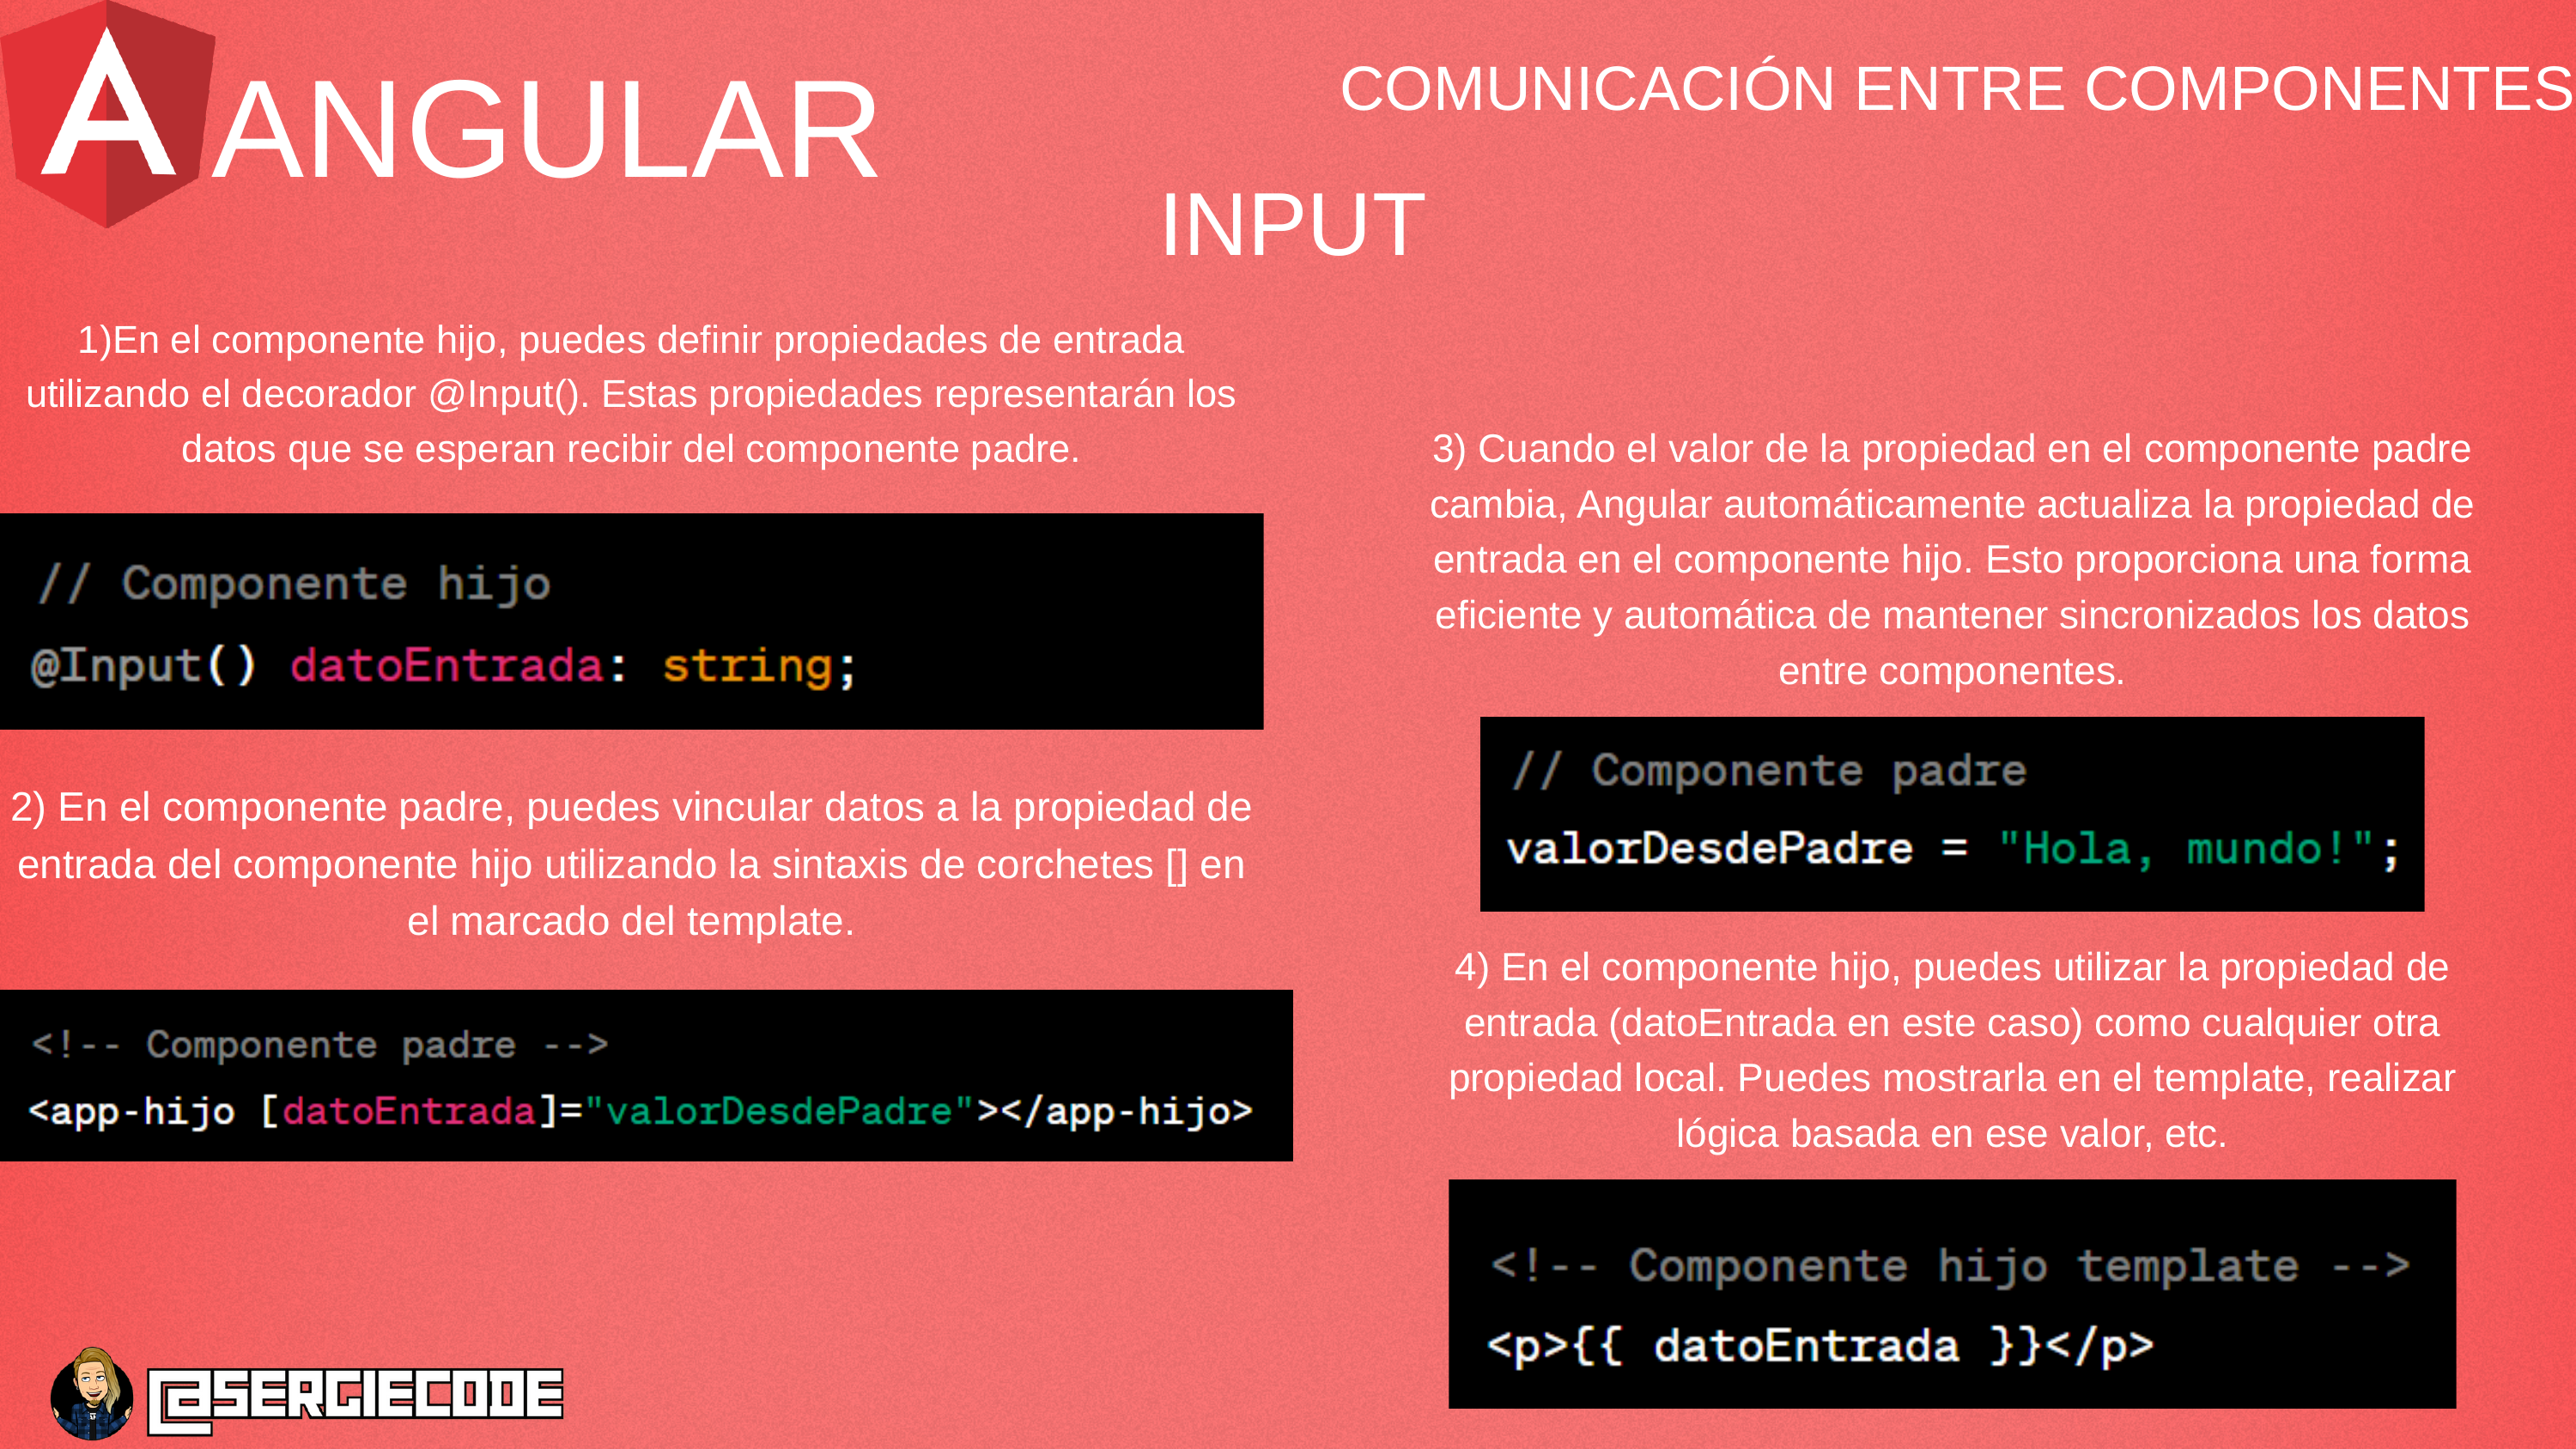

ANGULAR
COMUNICACIÓN ENTRE COMPONENTES
INPUT
1)En el componente hijo, puedes definir propiedades de entrada utilizando el decorador @Input(). Estas propiedades representarán los datos que se esperan recibir del componente padre.
3) Cuando el valor de la propiedad en el componente padre cambia, Angular automáticamente actualiza la propiedad de entrada en el componente hijo. Esto proporciona una forma eficiente y automática de mantener sincronizados los datos entre componentes.

2) En el componente padre, puedes vincular datos a la propiedad de entrada del componente hijo utilizando la sintaxis de corchetes [] en el marcado del template.
4) En el componente hijo, puedes utilizar la propiedad de entrada (datoEntrada en este caso) como cualquier otra propiedad local. Puedes mostrarla en el template, realizar lógica basada en ese valor, etc.